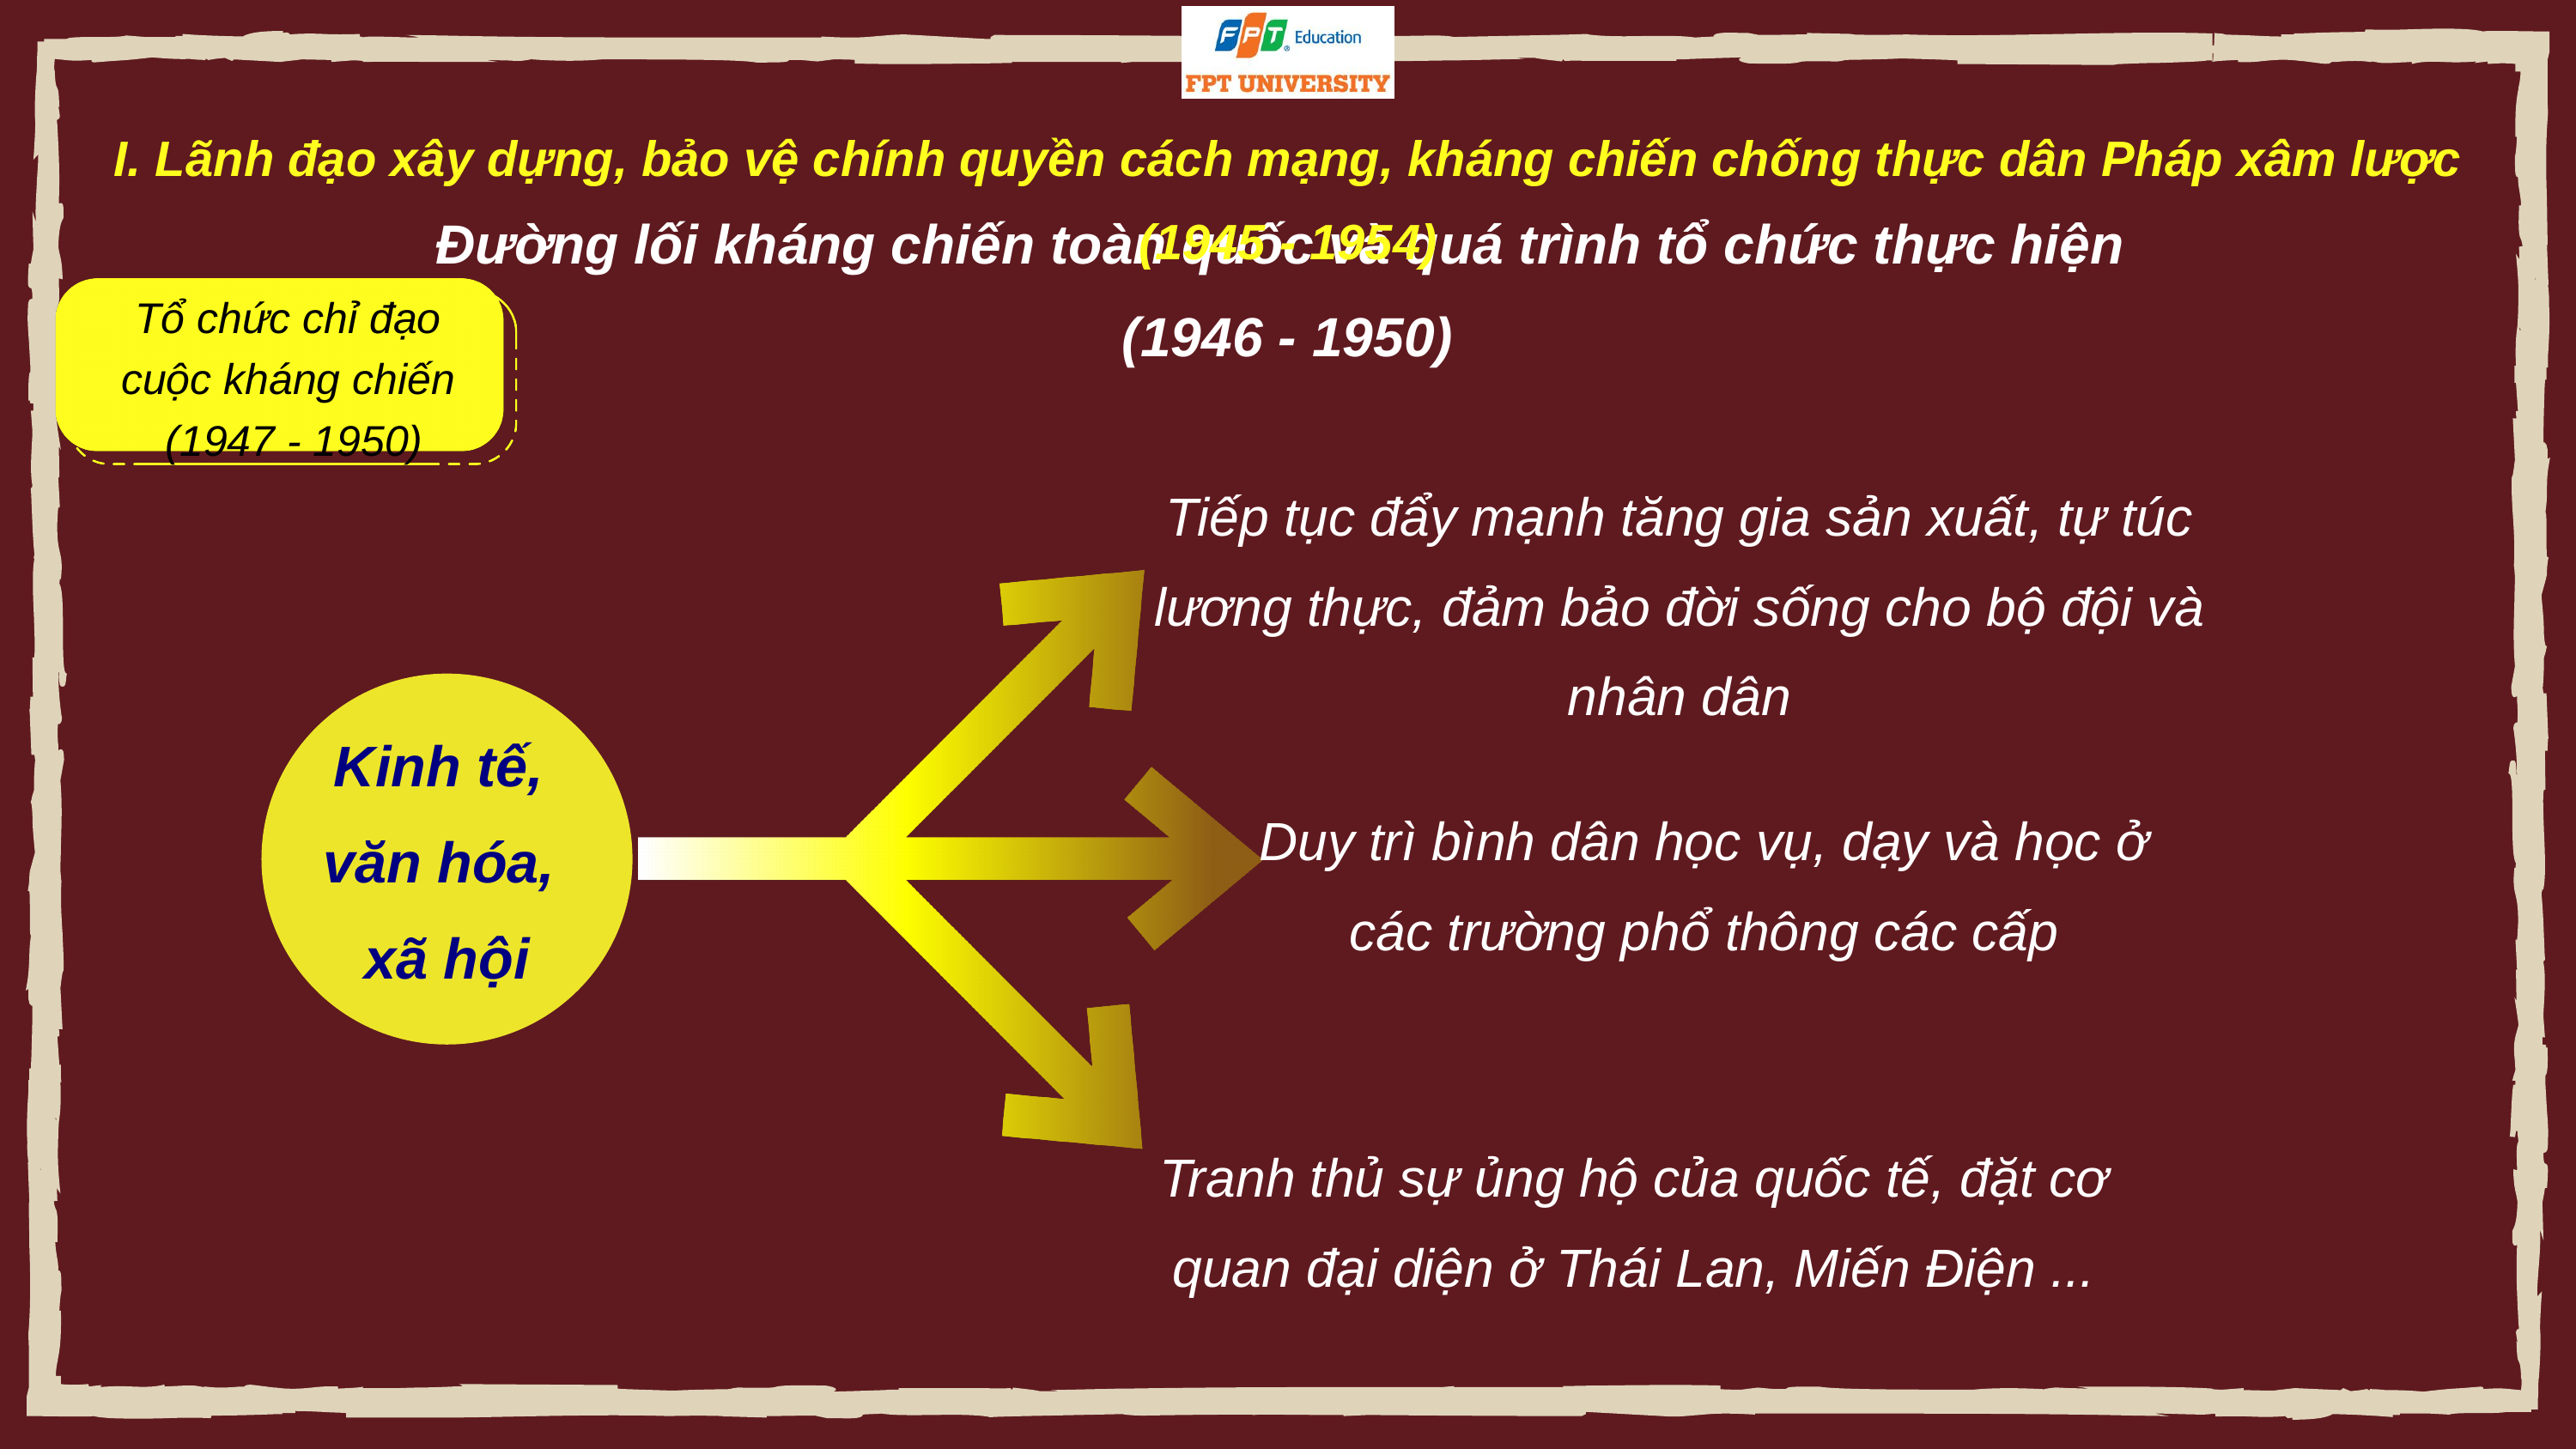

I. Lãnh đạo xây dựng, bảo vệ chính quyền cách mạng, kháng chiến chống thực dân Pháp xâm lược (1945 - 1954)
Đường lối kháng chiến toàn quốc và quá trình tổ chức thực hiện  (1946 - 1950)

Tổ chức chỉ đạo
cuộc kháng chiến
(1947 - 1950)
Tiếp tục đẩy mạnh tăng gia sản xuất, tự túc lương thực, đảm bảo đời sống cho bộ đội và nhân dân

Kinh tế,
văn hóa,
xã hội
Duy trì bình dân học vụ, dạy và học ở các trường phổ thông các cấp
Tranh thủ sự ủng hộ của quốc tế, đặt cơ quan đại diện ở Thái Lan, Miến Điện ...